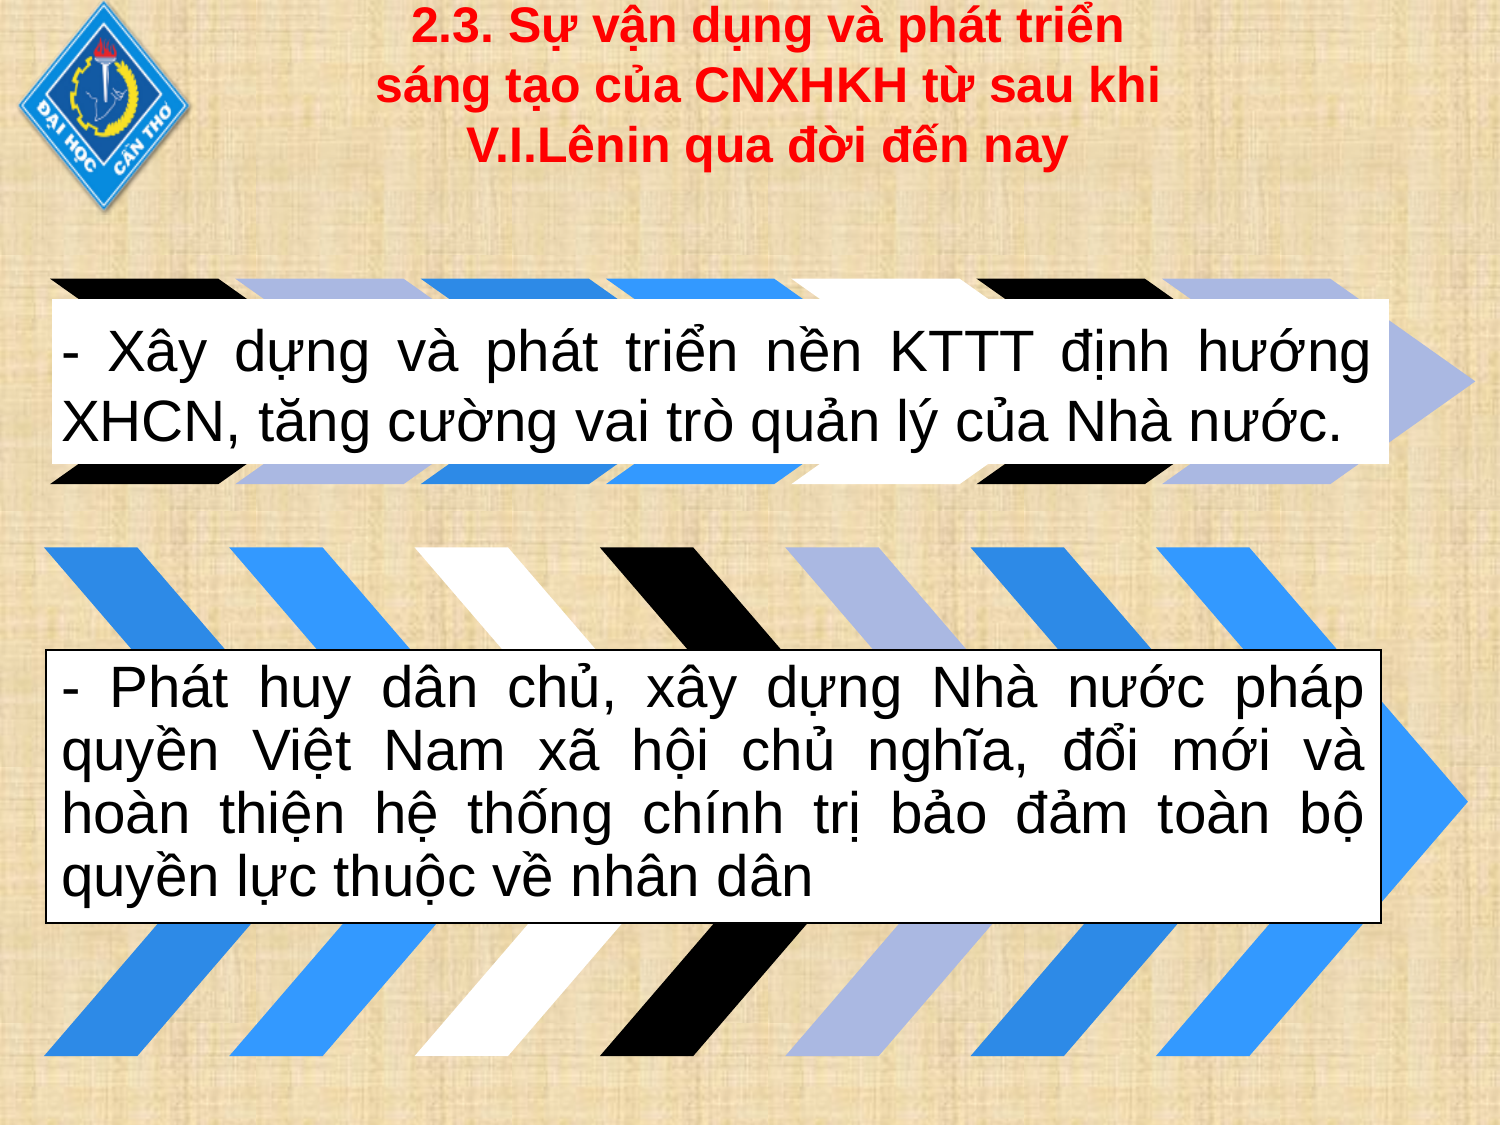

2.3. Sự vận dụng và phát triển sáng tạo của CNXHKH từ sau khi V.I.Lênin qua đời đến nay

- Xây dựng và phát triển nền KTTT định hướng XHCN, tăng cường vai trò quản lý của Nhà nước.

- Phát huy dân chủ, xây dựng Nhà nước pháp quyền Việt Nam xã hội chủ nghĩa, đổi mới và hoàn thiện hệ thống chính trị bảo đảm toàn bộ quyền lực thuộc về nhân dân